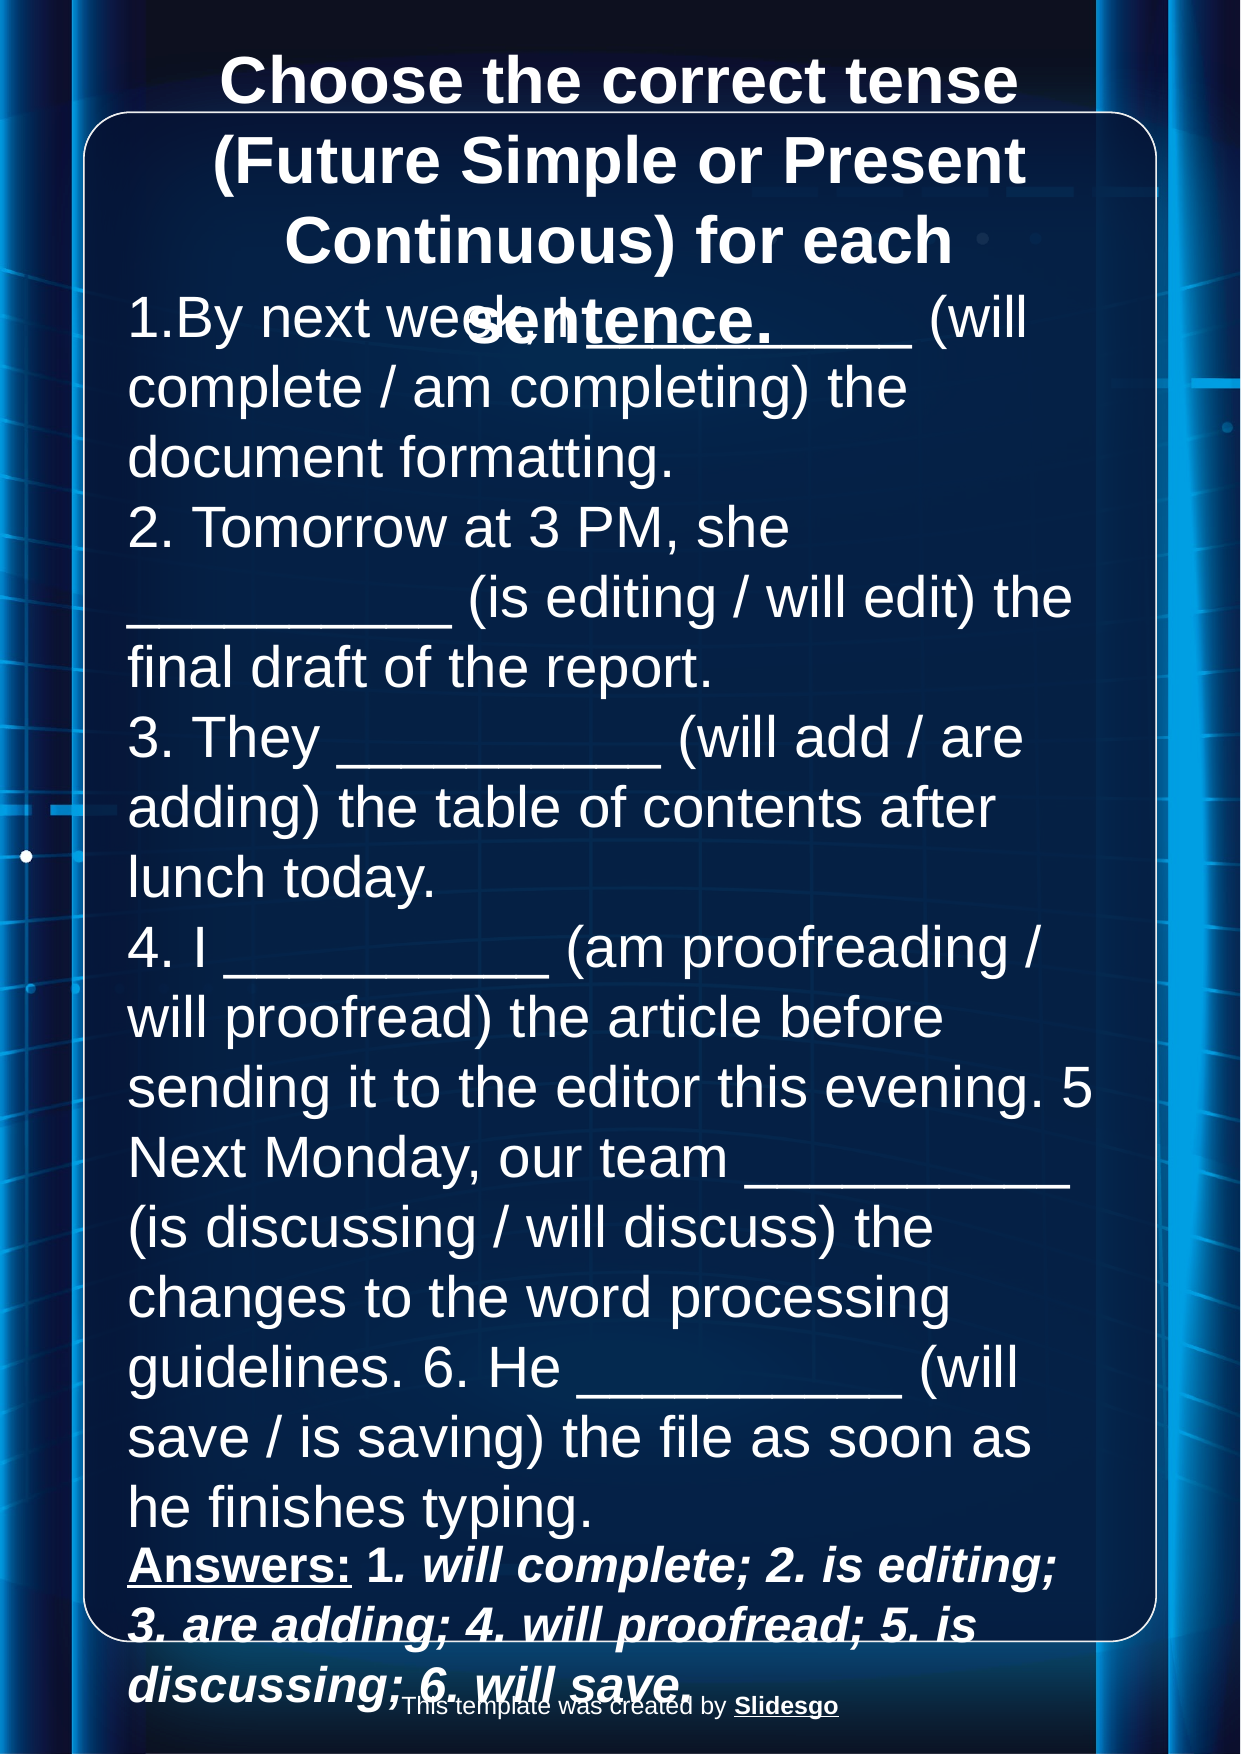

# Choose the correct tense (Future Simple or Present Continuous) for each sentence.
1.By next week, I __________ (will complete / am completing) the document formatting.
2. Tomorrow at 3 PM, she __________ (is editing / will edit) the final draft of the report.
3. They __________ (will add / are adding) the table of contents after lunch today.
4. I __________ (am proofreading / will proofread) the article before sending it to the editor this evening. 5 Next Monday, our team __________ (is discussing / will discuss) the changes to the word processing guidelines. 6. He __________ (will save / is saving) the file as soon as he finishes typing.
Answers: 1. will complete; 2. is editing; 3. are adding; 4. will proofread; 5. is discussing; 6. will save.